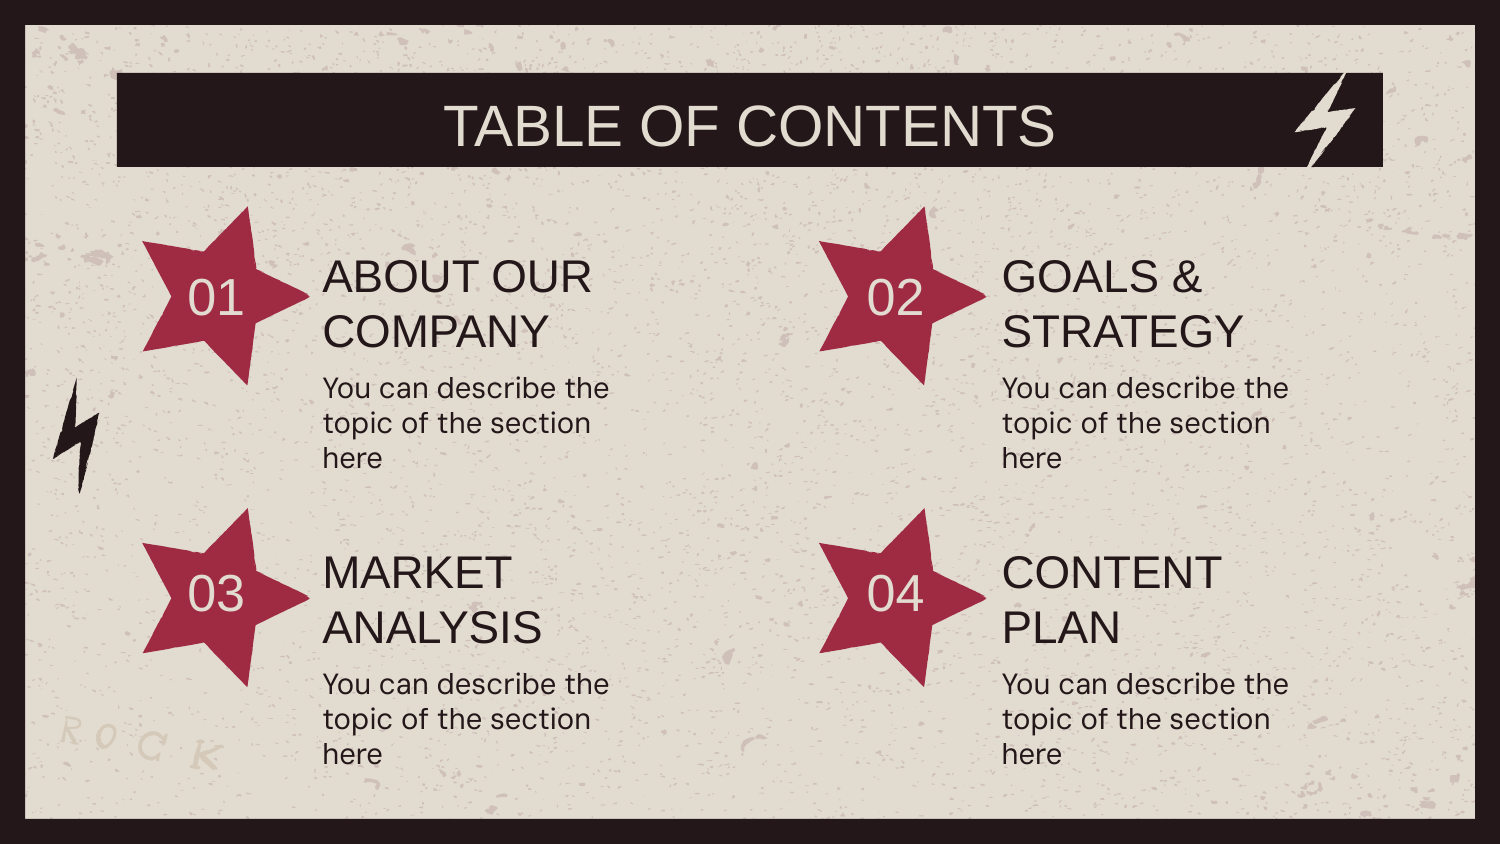

# TABLE OF CONTENTS

ABOUT OUR COMPANY
GOALS & STRATEGY
01
02
You can describe the topic of the section here
You can describe the topic of the section here

MARKET ANALYSIS
CONTENT PLAN
03
04
You can describe the topic of the section here
You can describe the topic of the section here